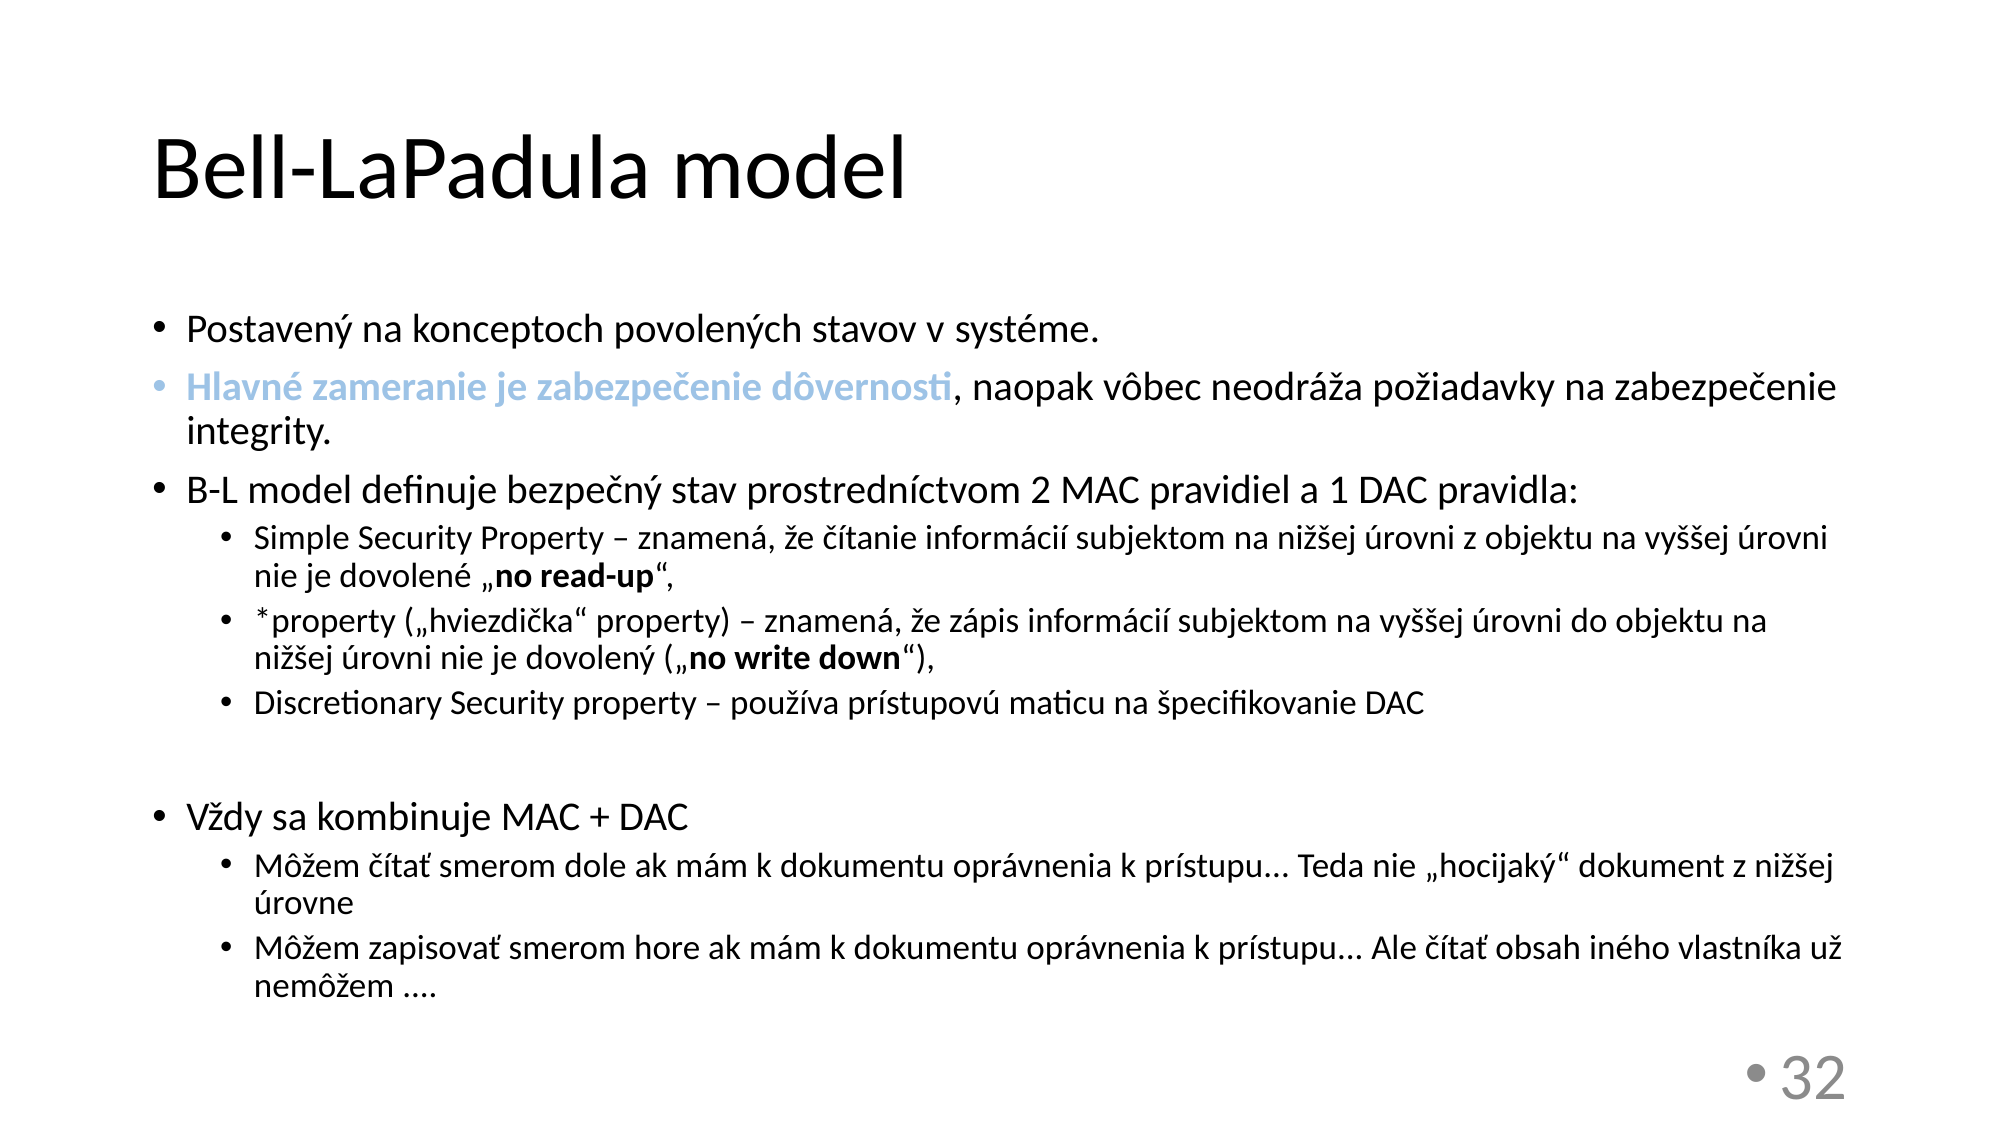

# Bell-LaPadula model
Postavený na konceptoch povolených stavov v systéme.
Hlavné zameranie je zabezpečenie dôvernosti, naopak vôbec neodráža požiadavky na zabezpečenie integrity.
B-L model definuje bezpečný stav prostredníctvom 2 MAC pravidiel a 1 DAC pravidla:
Simple Security Property – znamená, že čítanie informácií subjektom na nižšej úrovni z objektu na vyššej úrovni nie je dovolené „no read-up“,
*property („hviezdička“ property) – znamená, že zápis informácií subjektom na vyššej úrovni do objektu na nižšej úrovni nie je dovolený („no write down“),
Discretionary Security property – používa prístupovú maticu na špecifikovanie DAC

Vždy sa kombinuje MAC + DAC
Môžem čítať smerom dole ak mám k dokumentu oprávnenia k prístupu... Teda nie „hocijaký“ dokument z nižšej úrovne
Môžem zapisovať smerom hore ak mám k dokumentu oprávnenia k prístupu... Ale čítať obsah iného vlastníka už nemôžem ....

32